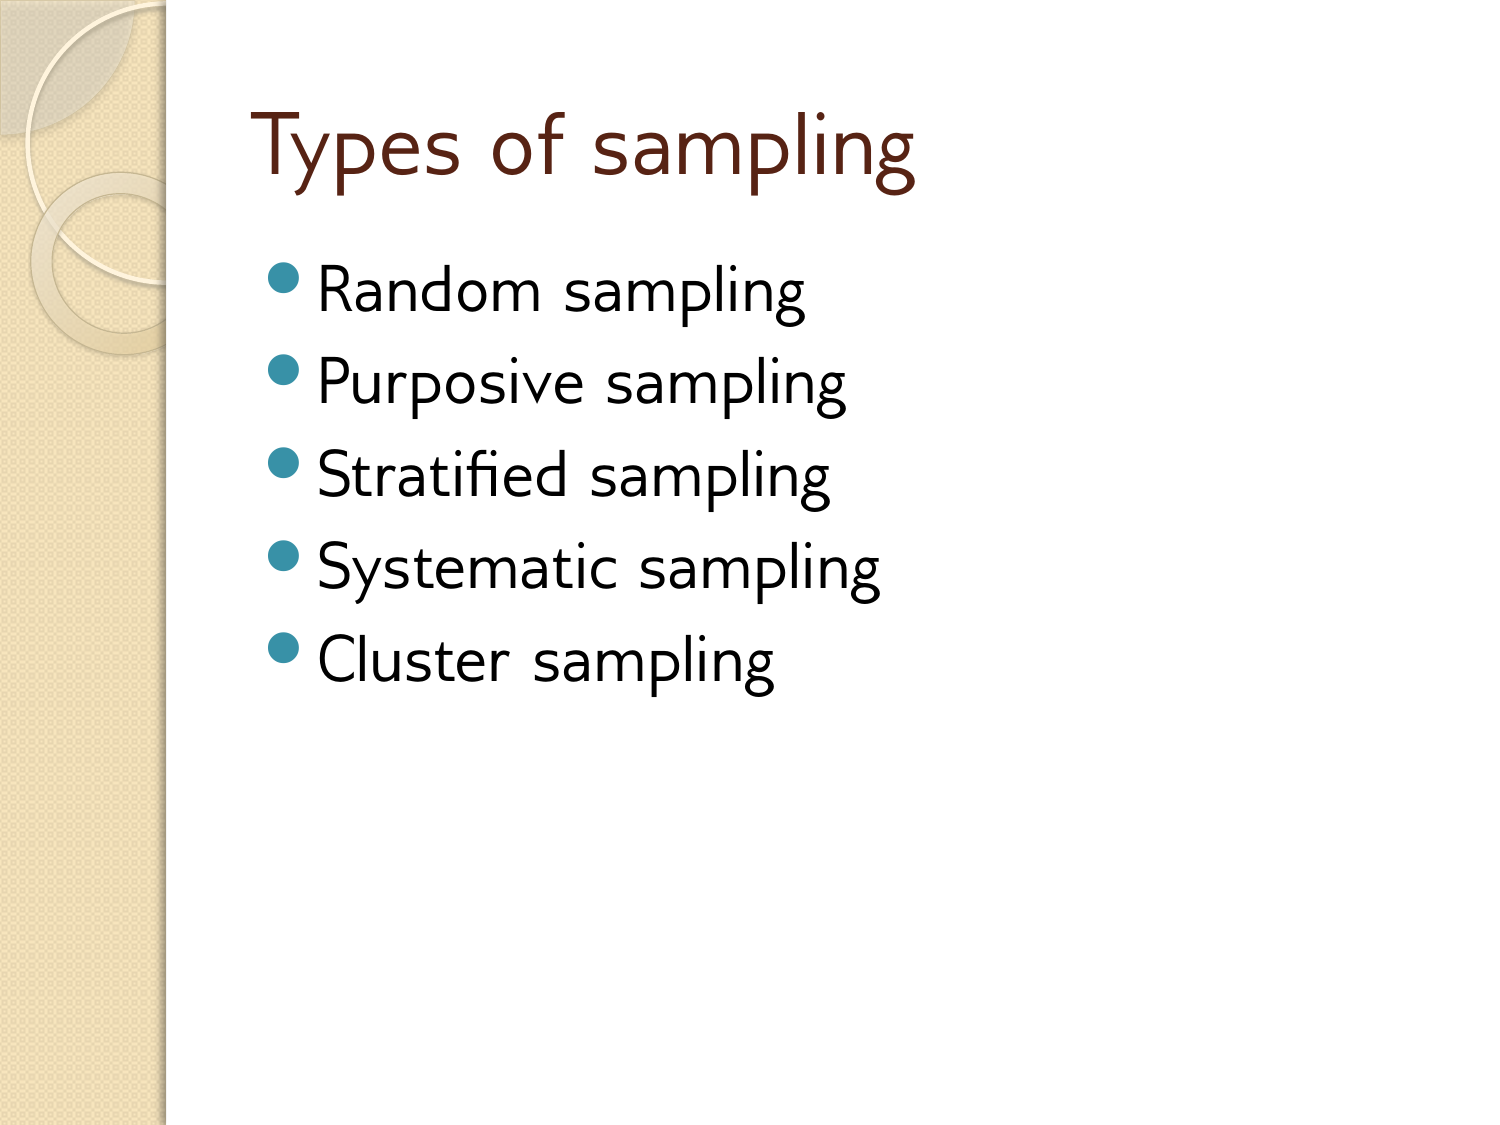

# Types of sampling
Random sampling
Purposive sampling
Stratified sampling
Systematic sampling
Cluster sampling